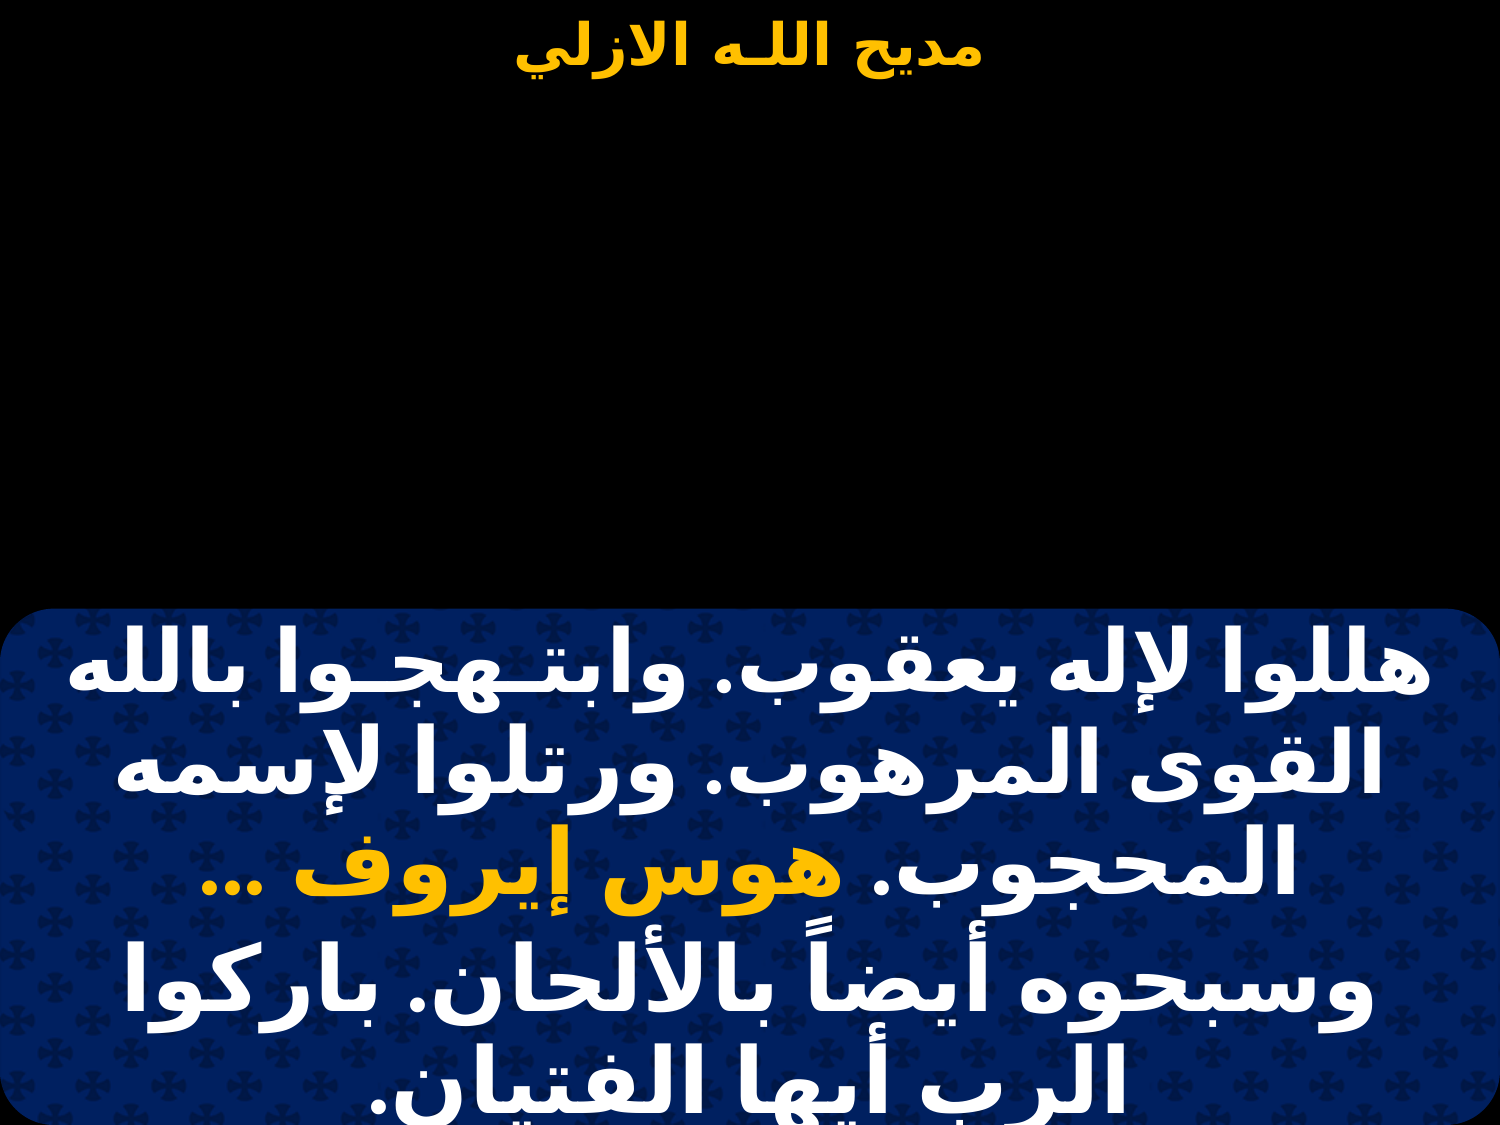

#
| هللوا لإله يعقوب. وابتـهجـوا بالله القوى المرهوب. ورتلوا لإسمه المحجوب. هوس إيروف ... |
| --- |
| وسبحوه أيضاً بالألحان. باركوا الرب أيها الفتيان. إفهوس إإفنوتى ان سيو نيفين. هوس إيروف... |